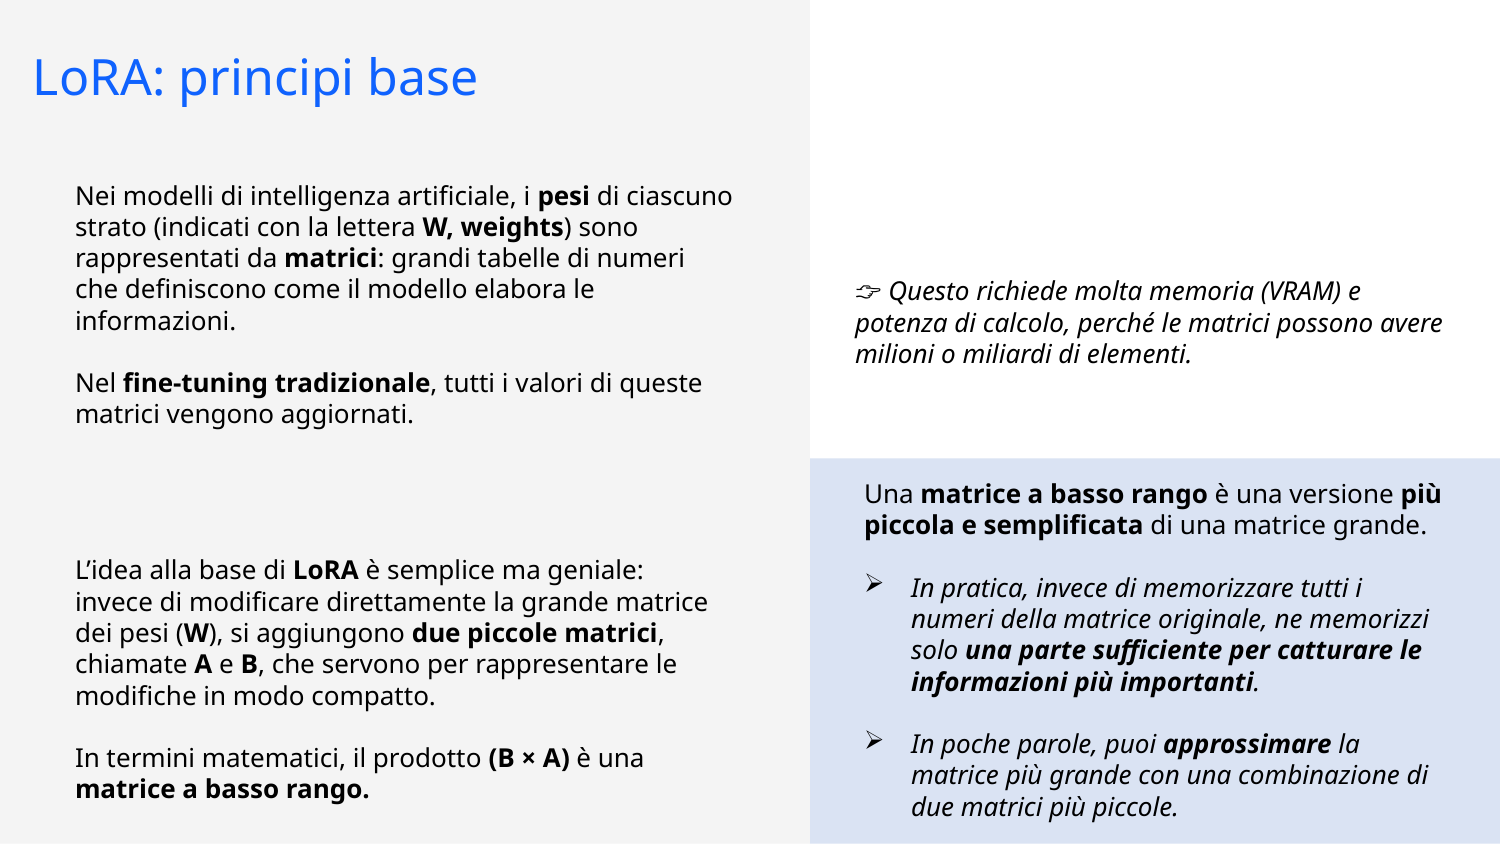

LoRA: principi base

Nei modelli di intelligenza artificiale, i pesi di ciascuno strato (indicati con la lettera W, weights) sono rappresentati da matrici: grandi tabelle di numeri che definiscono come il modello elabora le informazioni.

Nel fine-tuning tradizionale, tutti i valori di queste matrici vengono aggiornati.

L’idea alla base di LoRA è semplice ma geniale:
invece di modificare direttamente la grande matrice dei pesi (W), si aggiungono due piccole matrici, chiamate A e B, che servono per rappresentare le modifiche in modo compatto.

In termini matematici, il prodotto (B × A) è una matrice a basso rango.

👉 Questo richiede molta memoria (VRAM) e potenza di calcolo, perché le matrici possono avere milioni o miliardi di elementi.

Una matrice a basso rango è una versione più piccola e semplificata di una matrice grande.

In pratica, invece di memorizzare tutti i numeri della matrice originale, ne memorizzi solo una parte sufficiente per catturare le informazioni più importanti.

In poche parole, puoi approssimare la matrice più grande con una combinazione di due matrici più piccole.